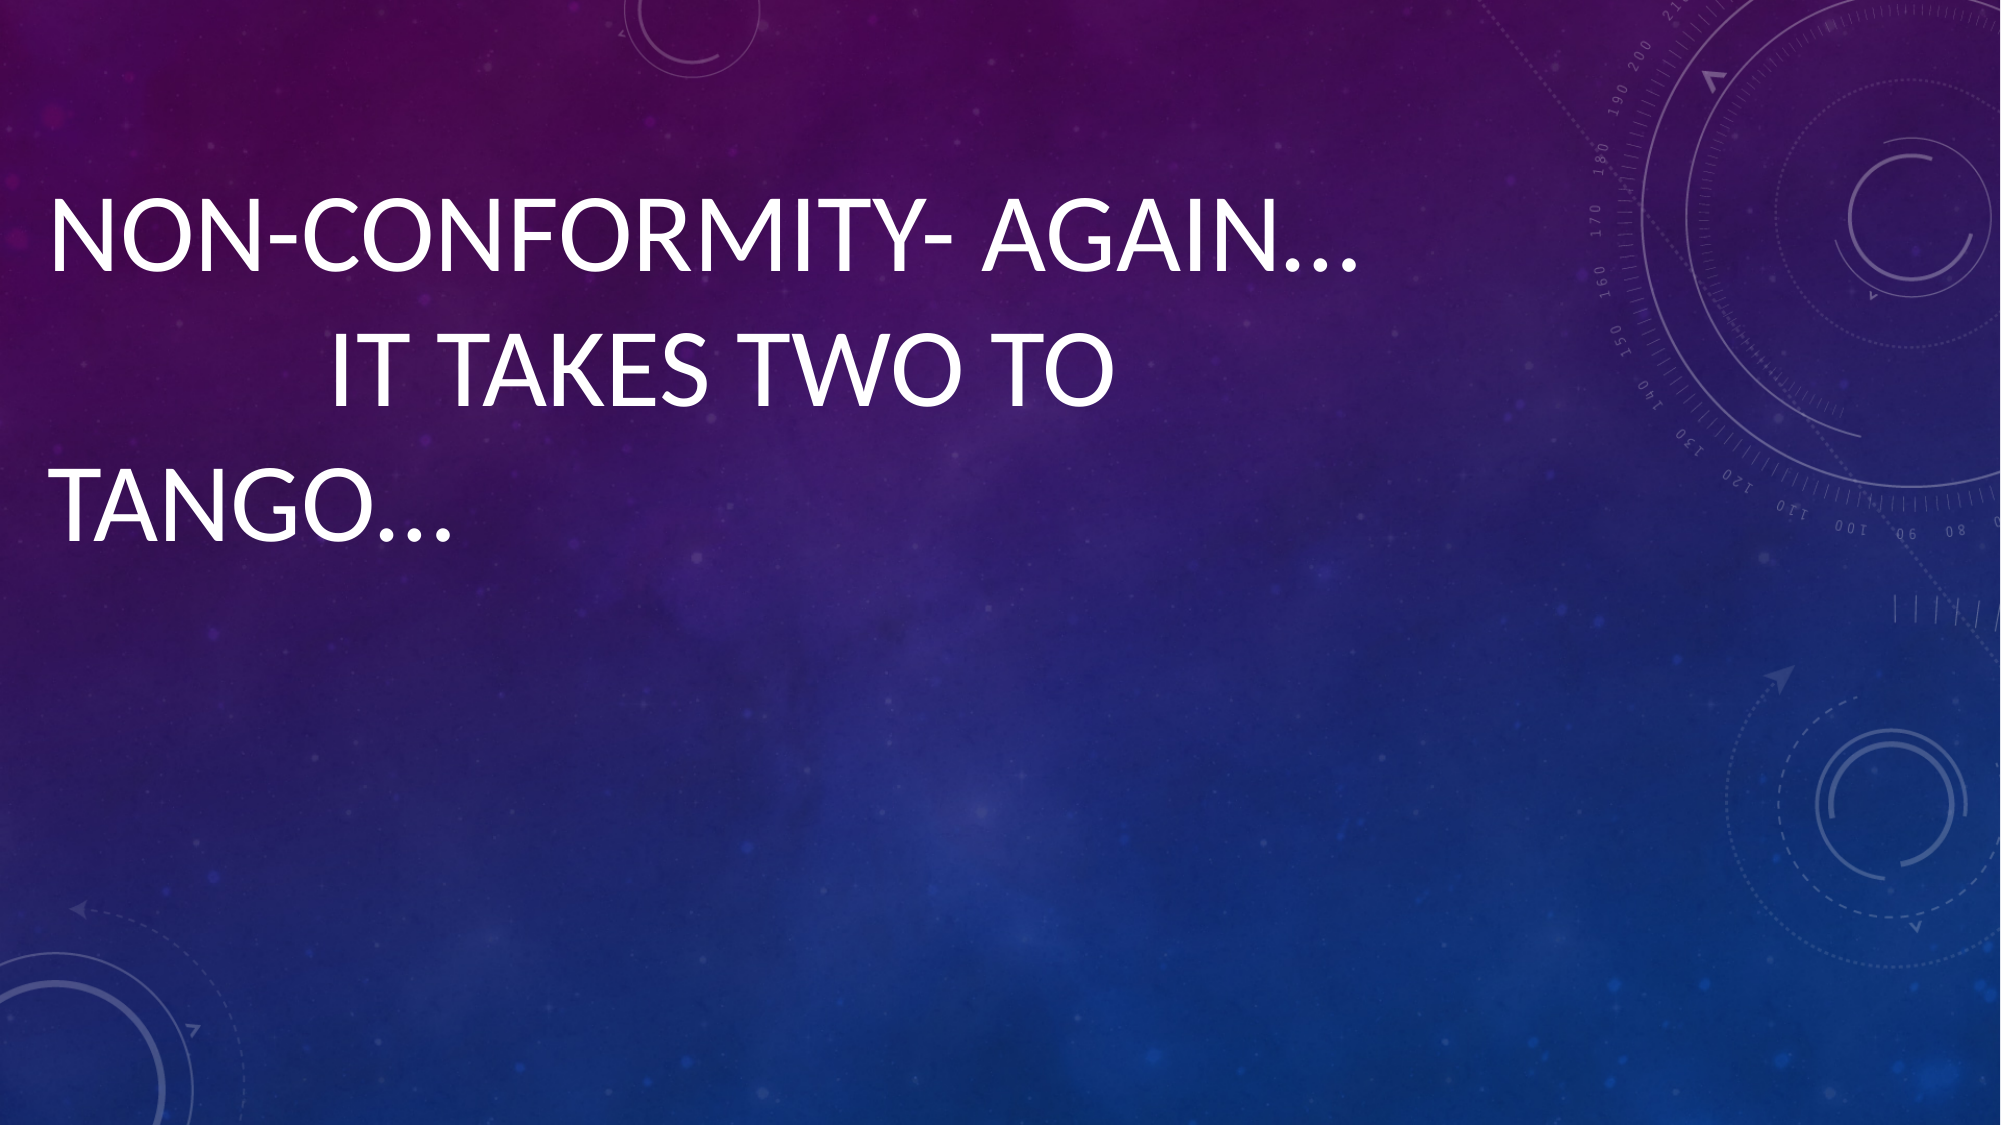

# Non-conformity- again…                 it takes two to tango…